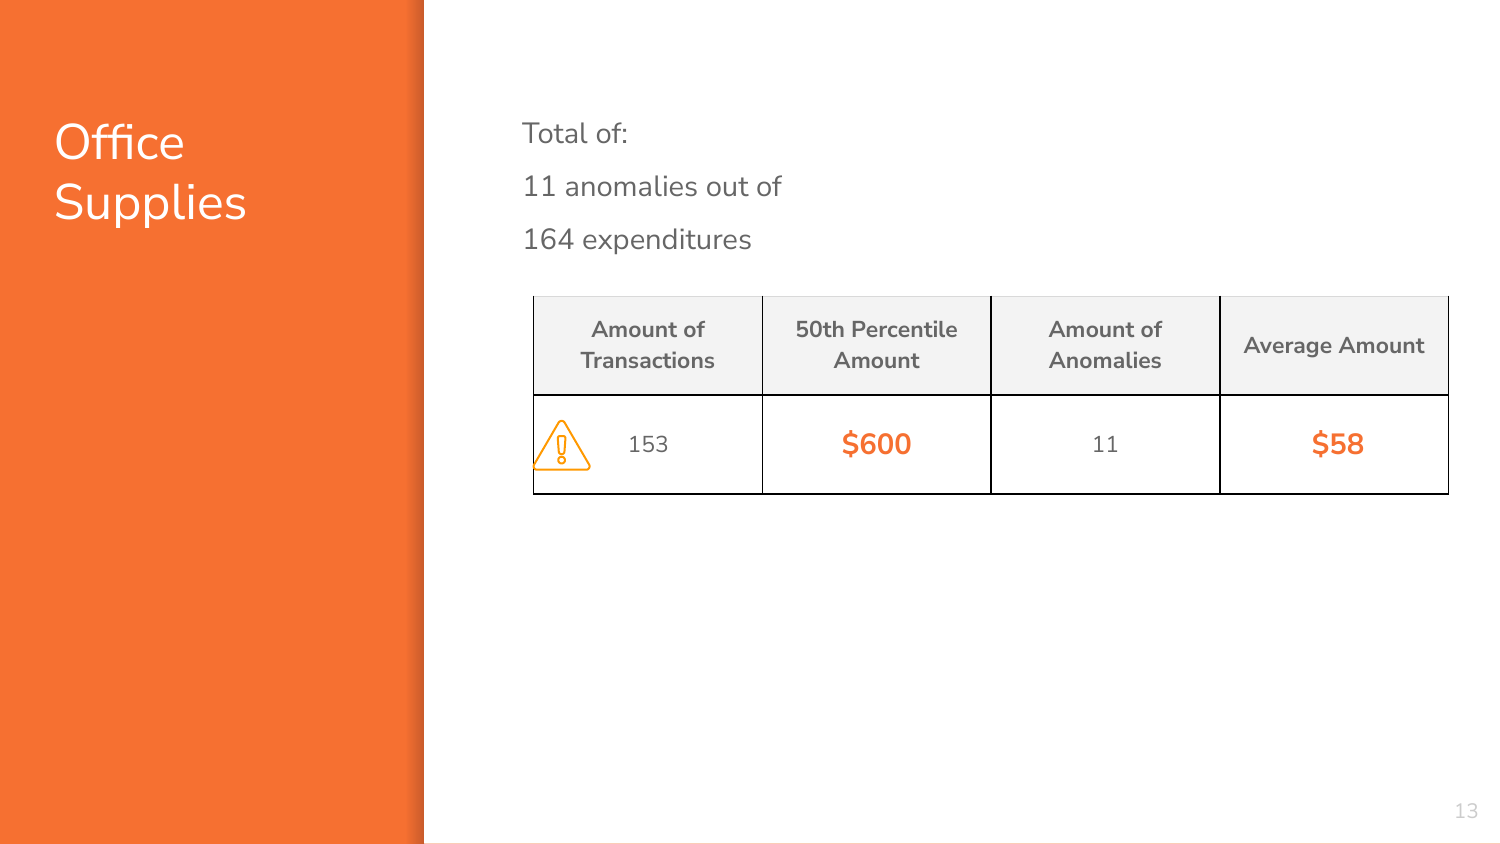

# Office Supplies
Total of:
11 anomalies out of
164 expenditures
| Amount of Transactions | 50th Percentile Amount | Amount of Anomalies | Average Amount |
| --- | --- | --- | --- |
| 153 | $600 | 11 | $58 |

13